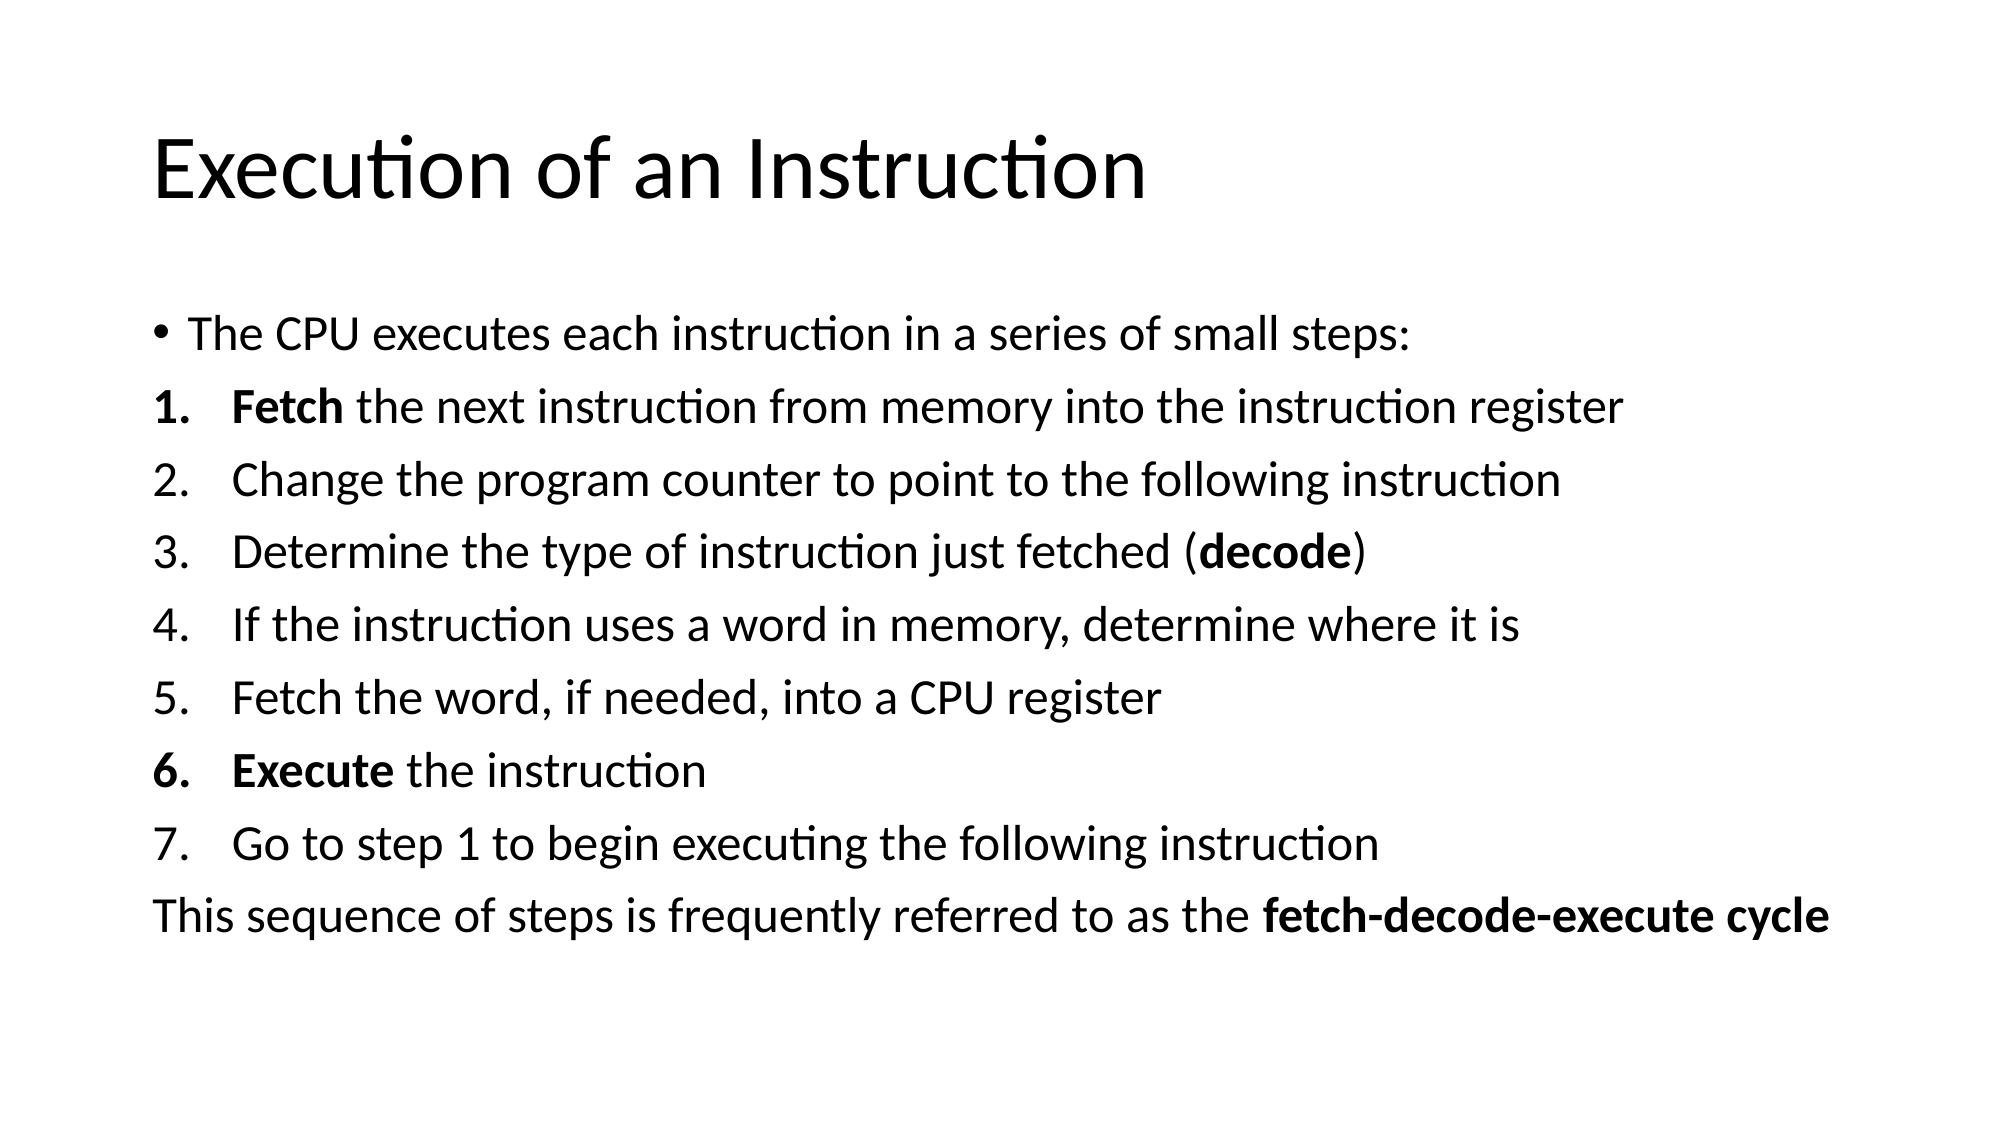

# Execution of an Instruction
The CPU executes each instruction in a series of small steps:
Fetch the next instruction from memory into the instruction register
Change the program counter to point to the following instruction
Determine the type of instruction just fetched (decode)
If the instruction uses a word in memory, determine where it is
Fetch the word, if needed, into a CPU register
Execute the instruction
Go to step 1 to begin executing the following instruction
This sequence of steps is frequently referred to as the fetch-decode-execute cycle